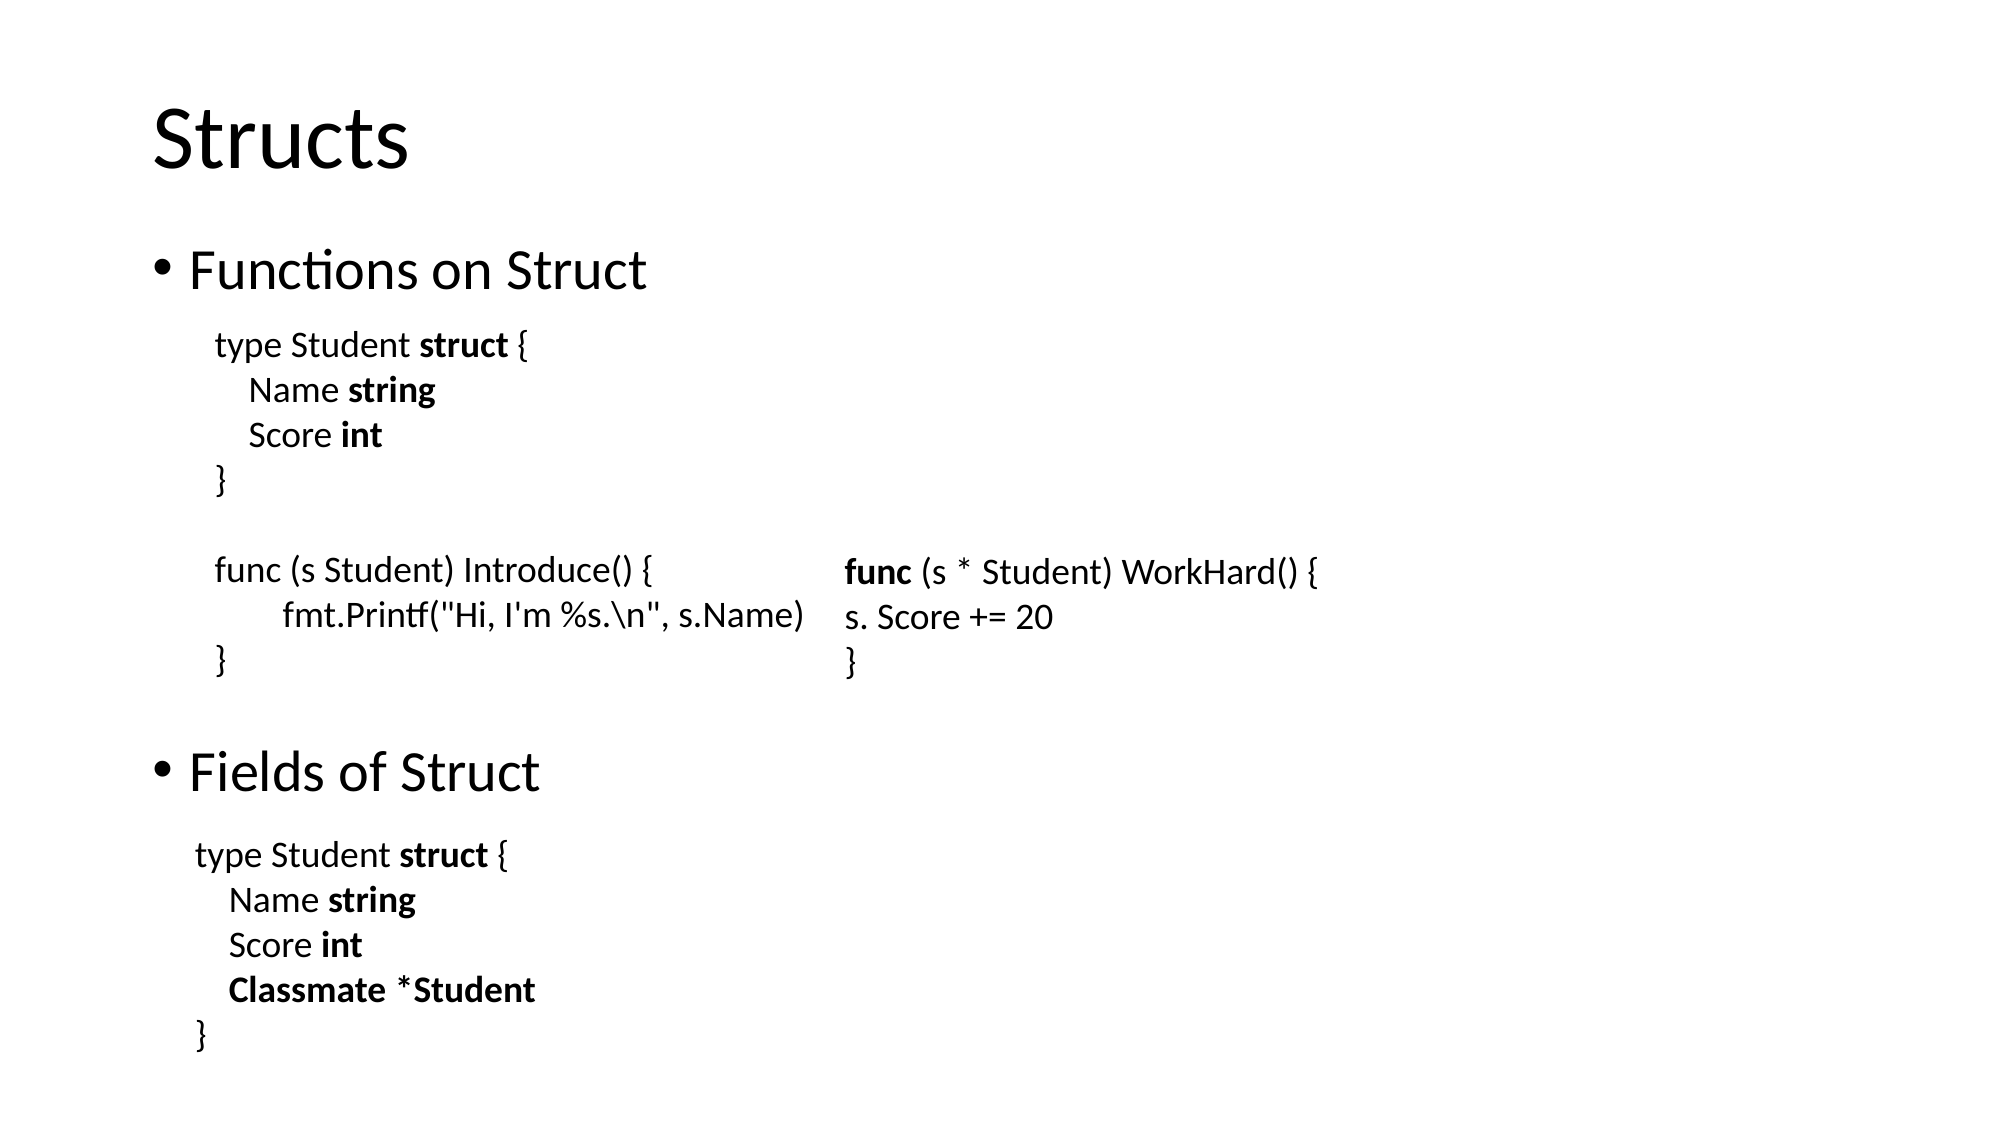

# Structs
Functions on Struct

Fields of Struct

type Student struct {
    Name string
    Score int
}

func (s Student) Introduce() {
        fmt.Printf("Hi, I'm %s.\n", s.Name)
}

func (s * Student) WorkHard() {
s. Score += 20
}
type Student struct {
    Name string
    Score int
    Classmate *Student
}